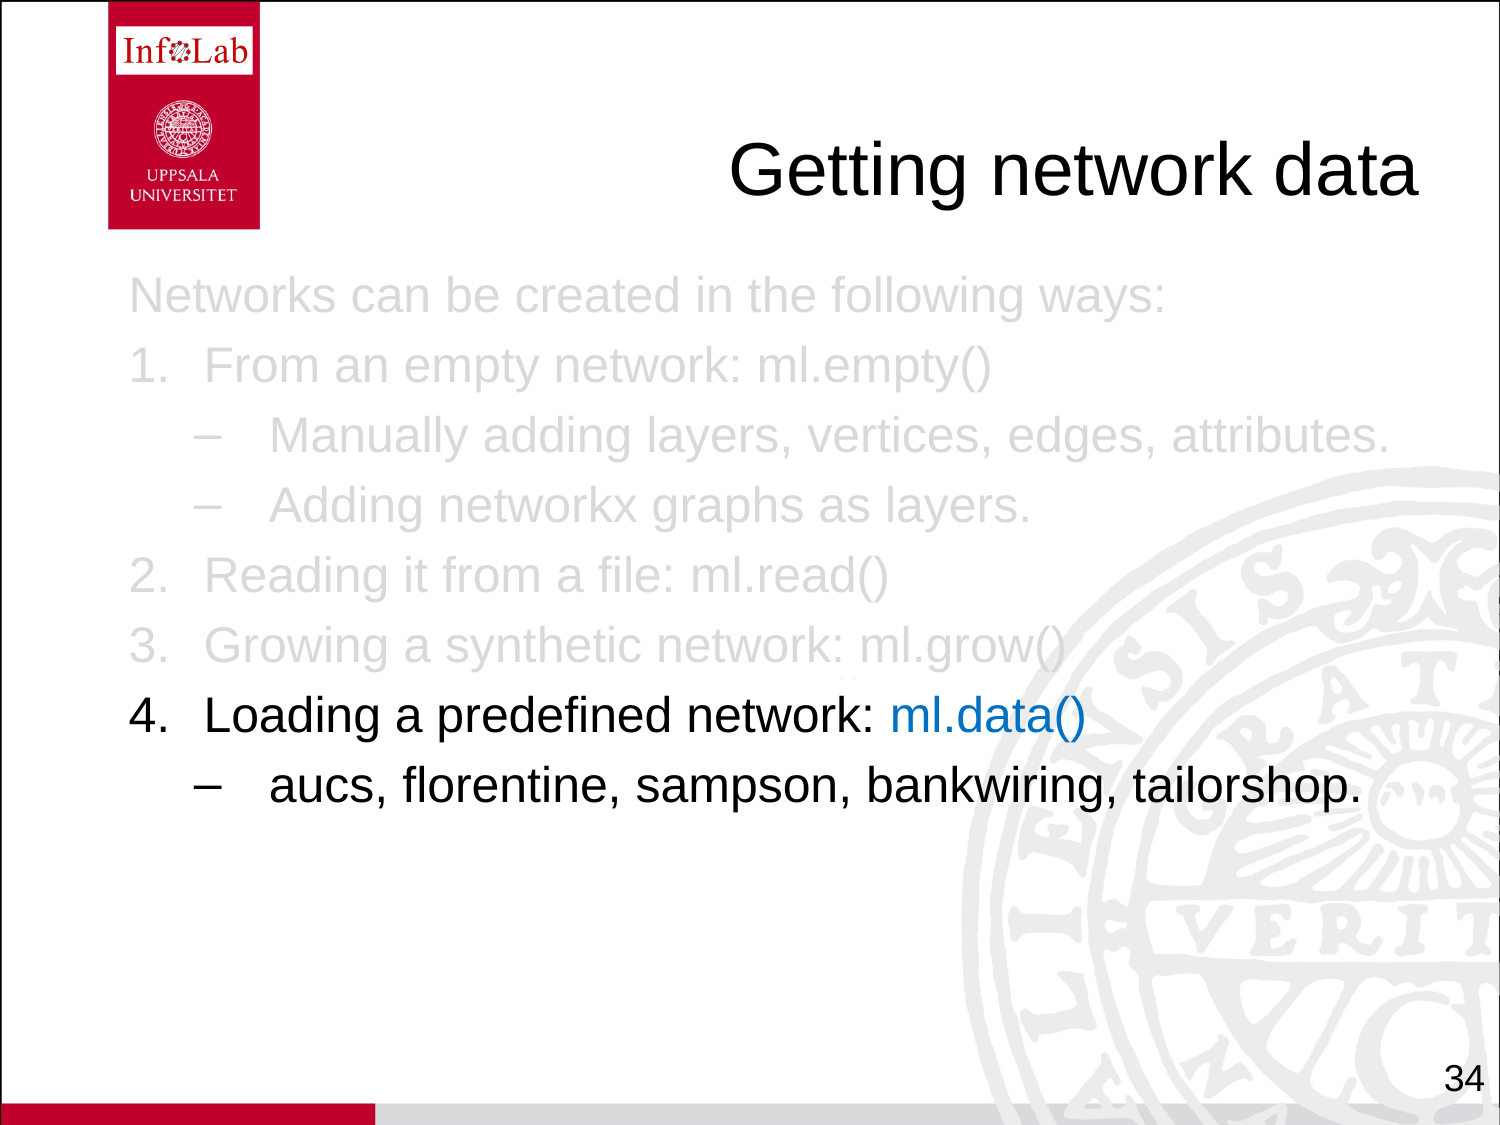

# Getting network data
Networks can be created in the following ways:
From an empty network: ml.empty()
Manually adding layers, vertices, edges, attributes.
Adding networkx graphs as layers.
Reading it from a file: ml.read()
Growing a synthetic network: ml.grow()
Loading a predefined network: ml.data()
aucs, florentine, sampson, bankwiring, tailorshop.